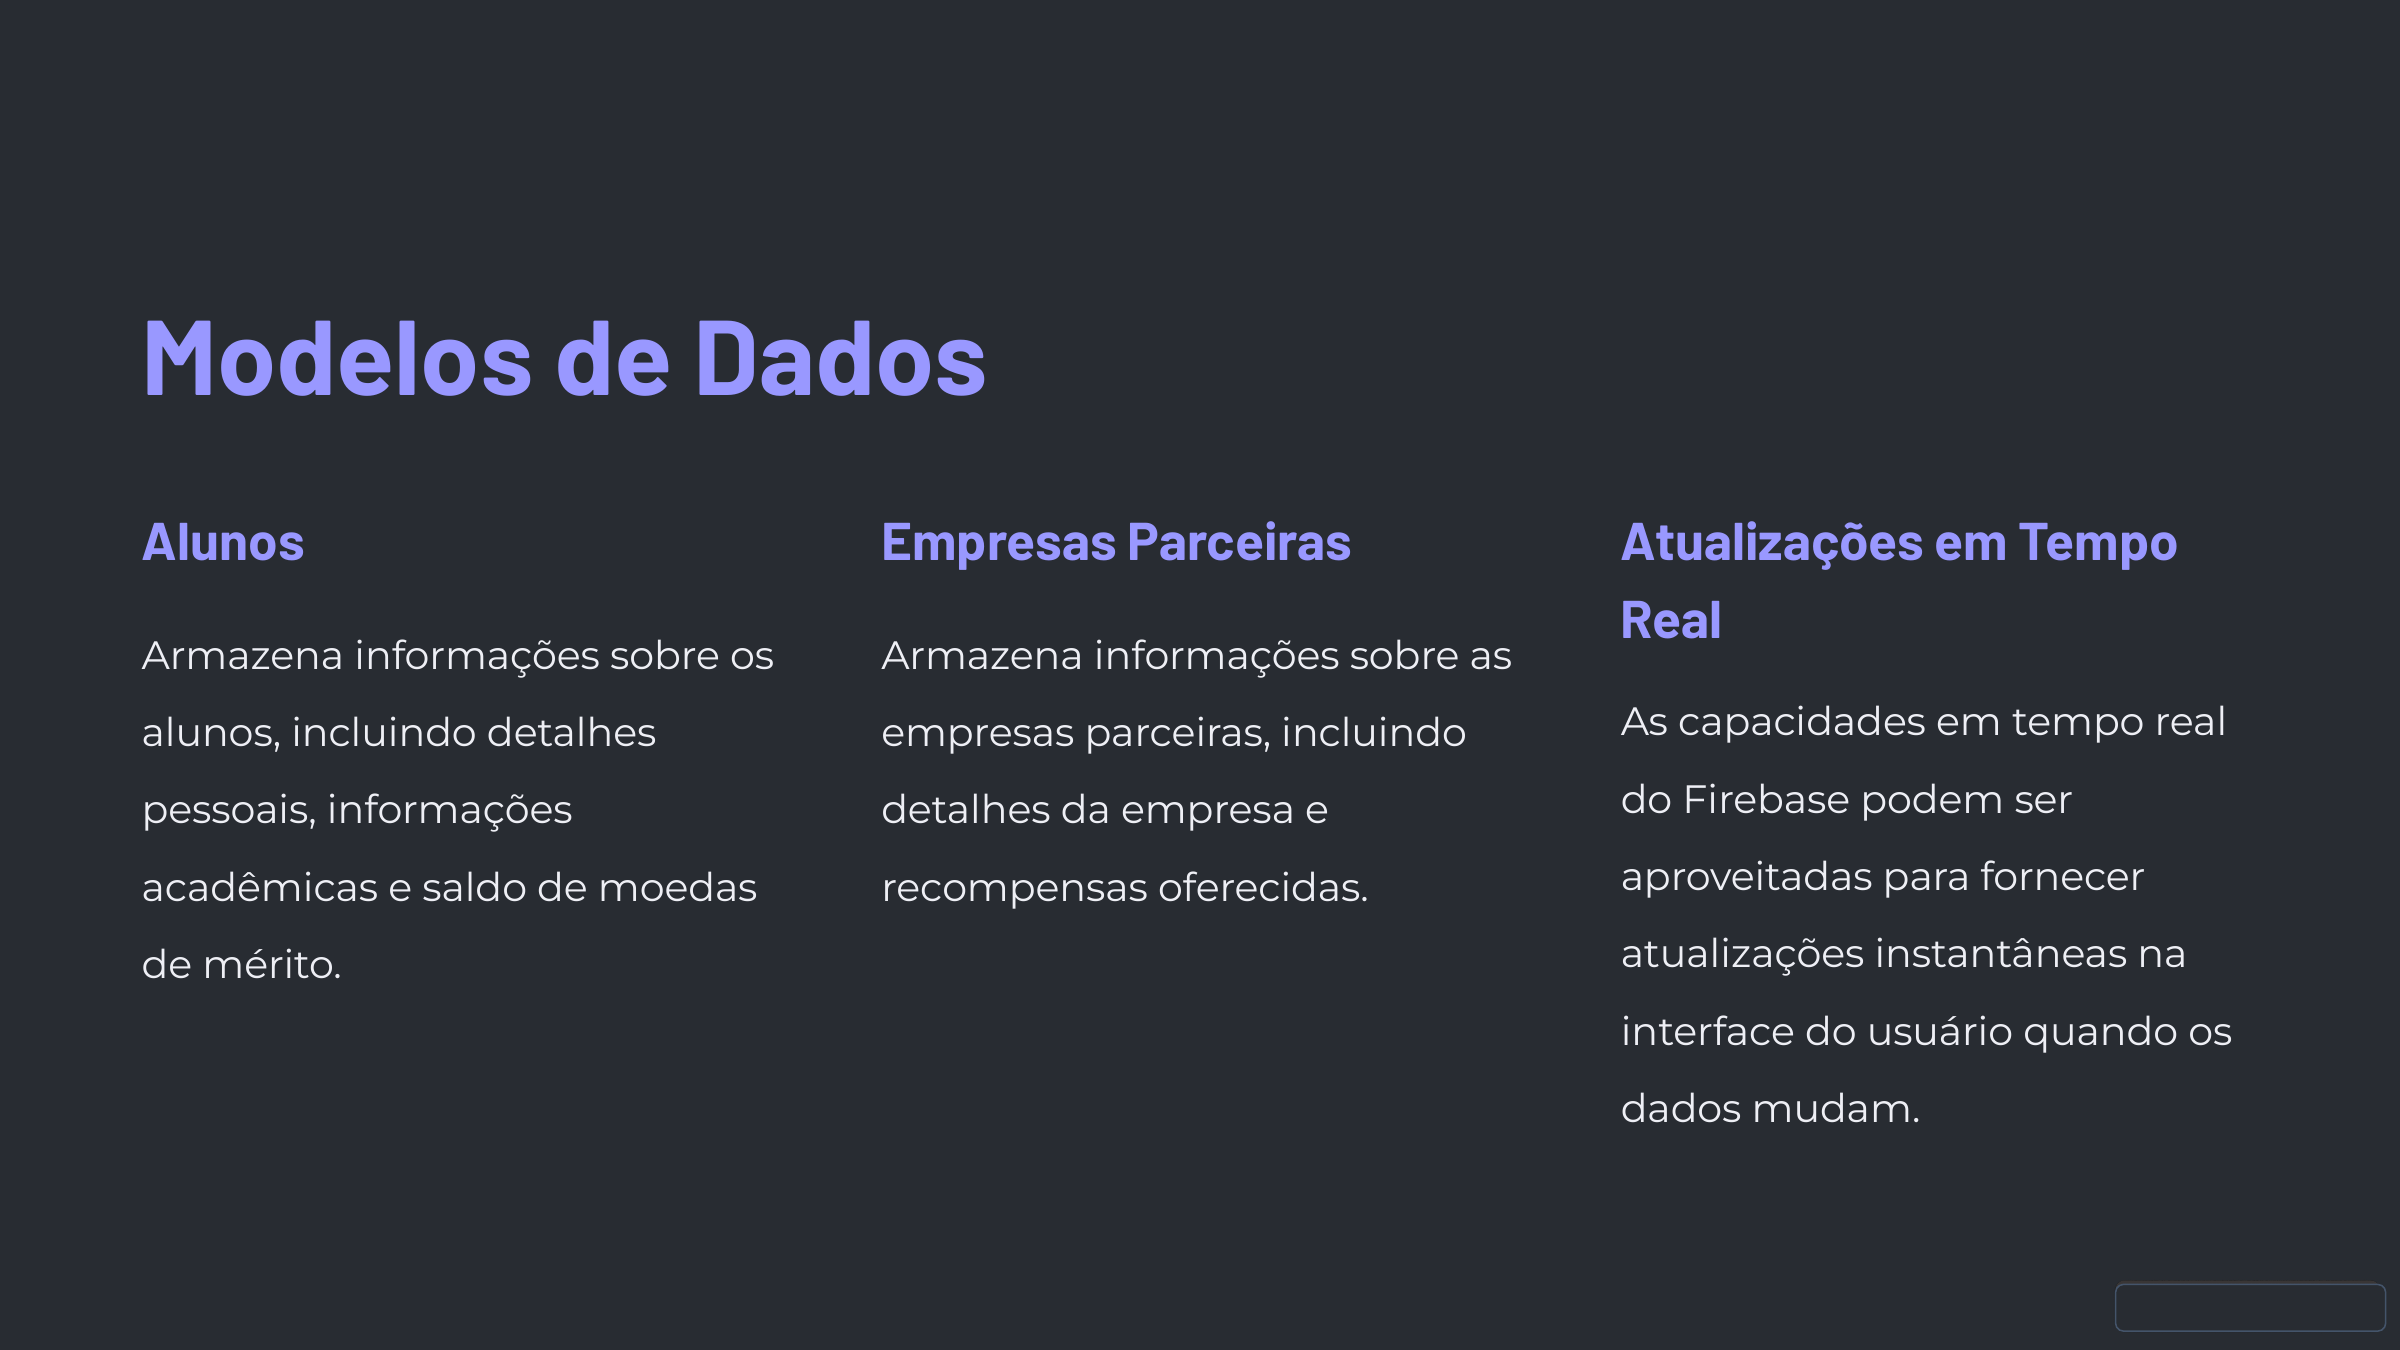

Modelos de Dados
Alunos
Empresas Parceiras
Atualizações em Tempo Real
Armazena informações sobre os alunos, incluindo detalhes pessoais, informações acadêmicas e saldo de moedas de mérito.
Armazena informações sobre as empresas parceiras, incluindo detalhes da empresa e recompensas oferecidas.
As capacidades em tempo real do Firebase podem ser aproveitadas para fornecer atualizações instantâneas na interface do usuário quando os dados mudam.